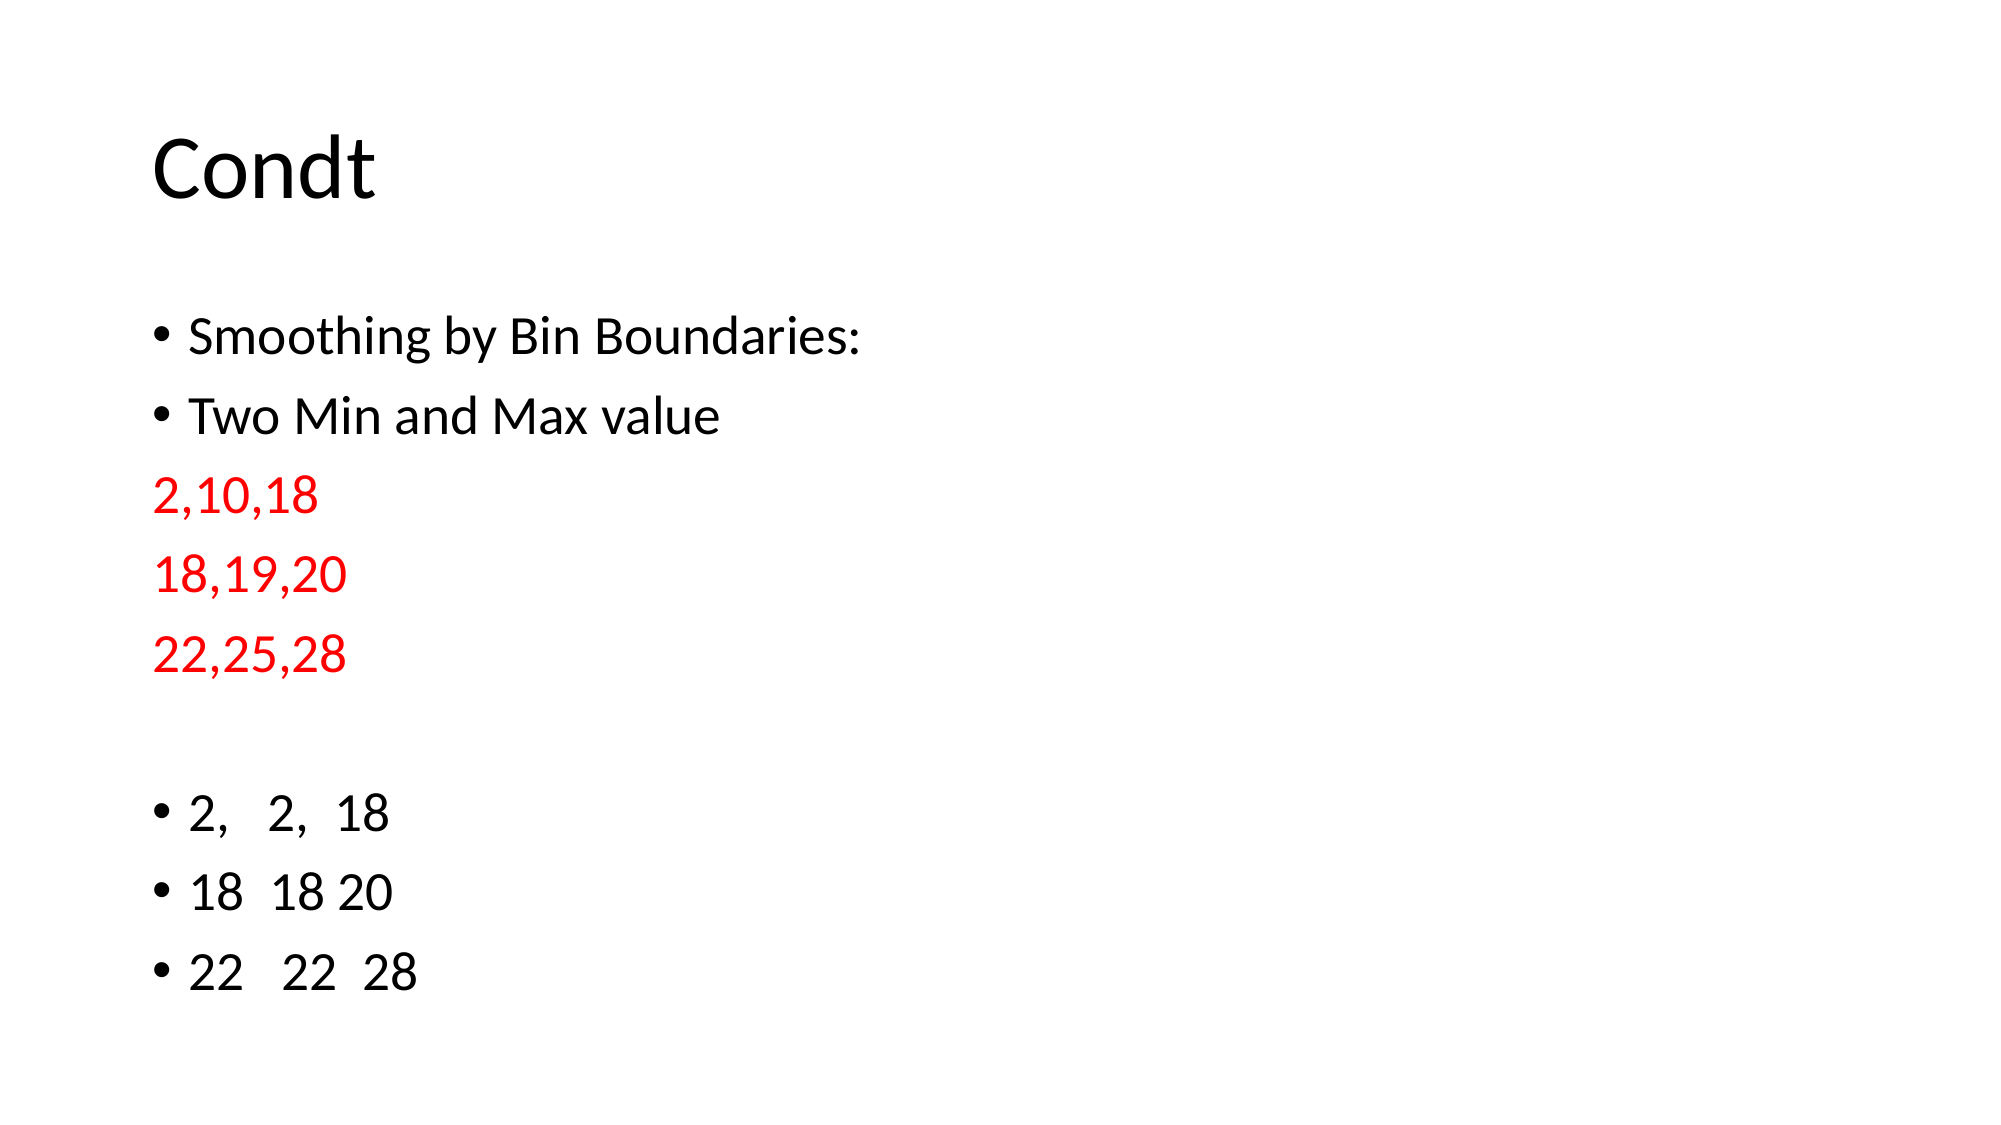

# Condt
Smoothing by Bin Boundaries:
Two Min and Max value
2,10,18
18,19,20
22,25,28

2,   2,  18
18  18 20
22   22  28